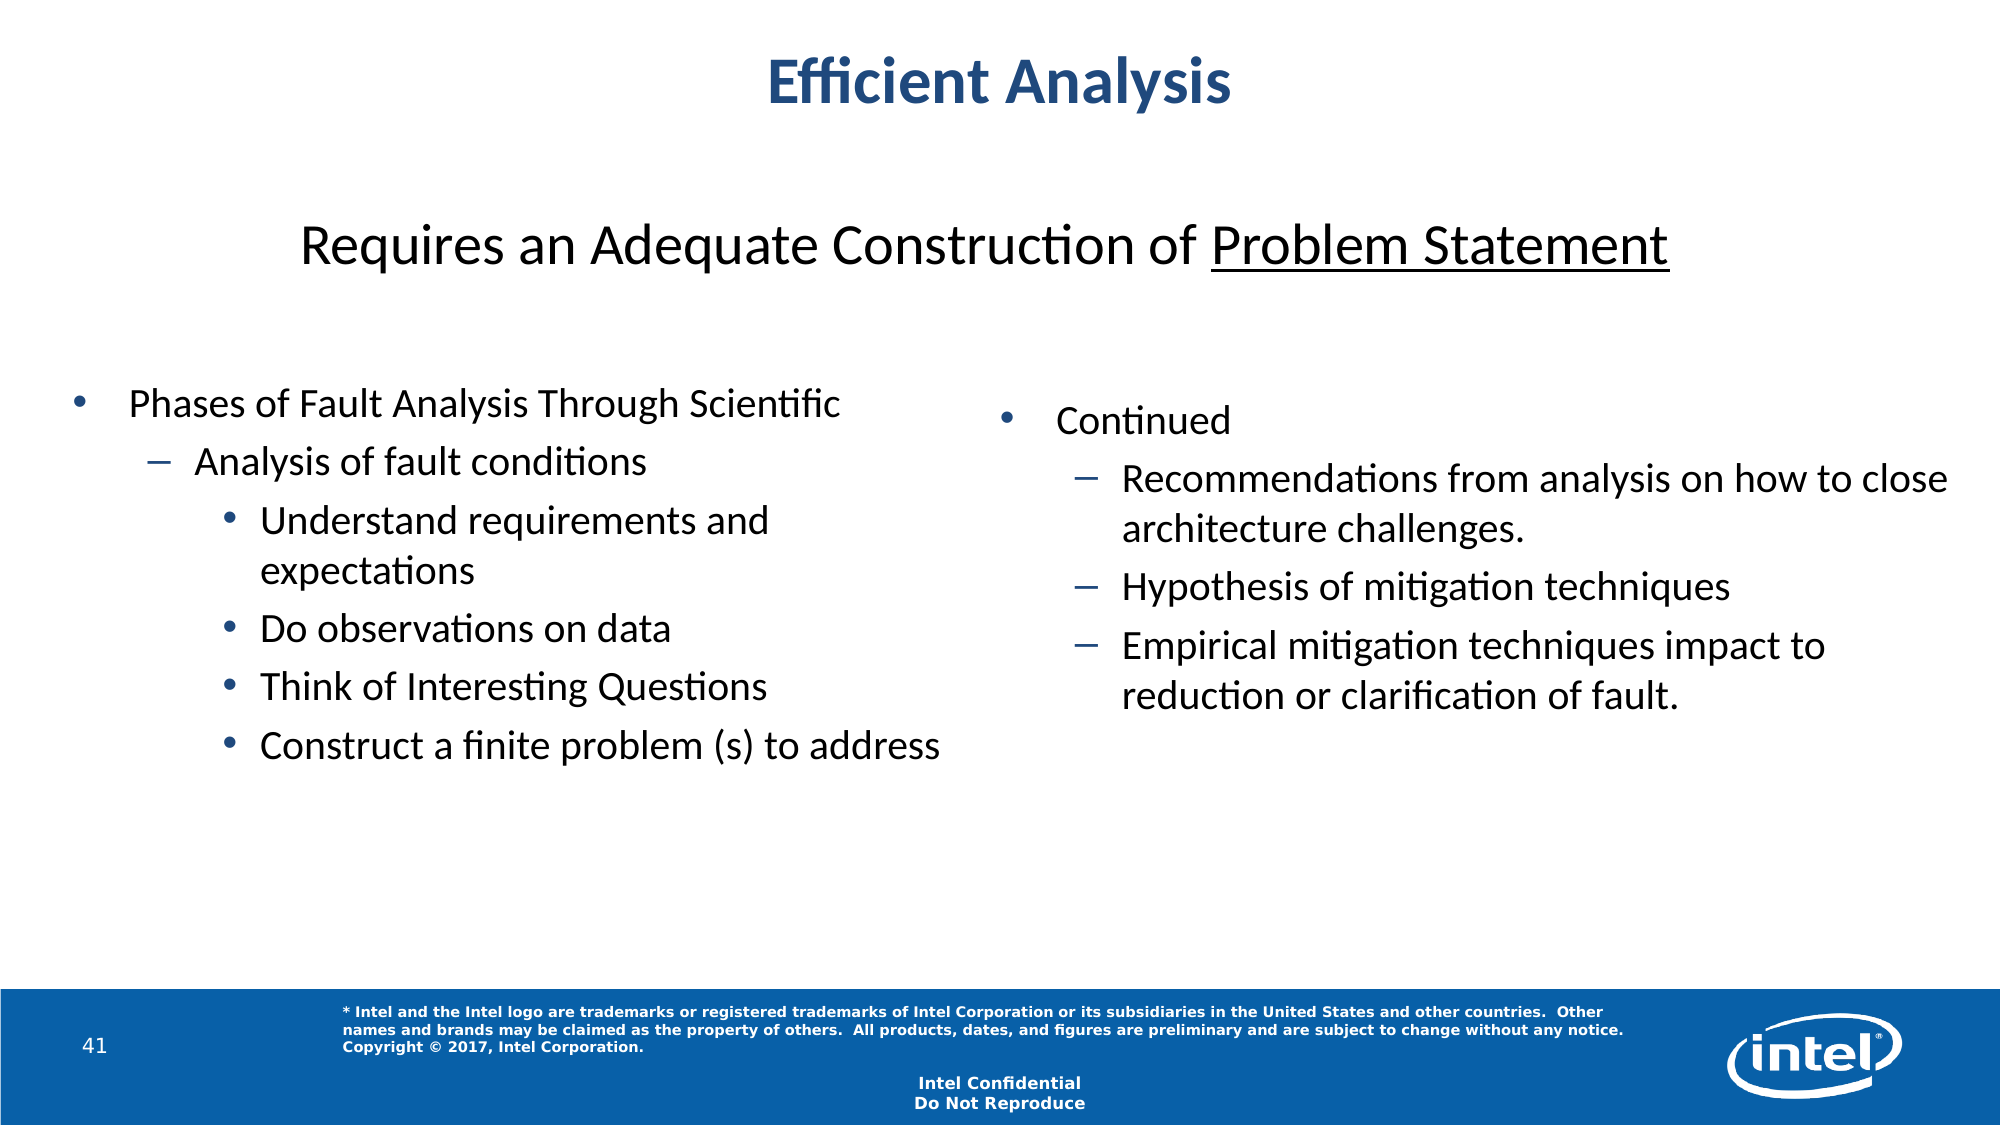

# Efficient Analysis
Requires an Adequate Construction of Problem Statement
Phases of Fault Analysis Through Scientific
Analysis of fault conditions
Understand requirements and expectations
Do observations on data
Think of Interesting Questions
Construct a finite problem (s) to address

Continued
Recommendations from analysis on how to close architecture challenges.
Hypothesis of mitigation techniques
Empirical mitigation techniques impact to reduction or clarification of fault.